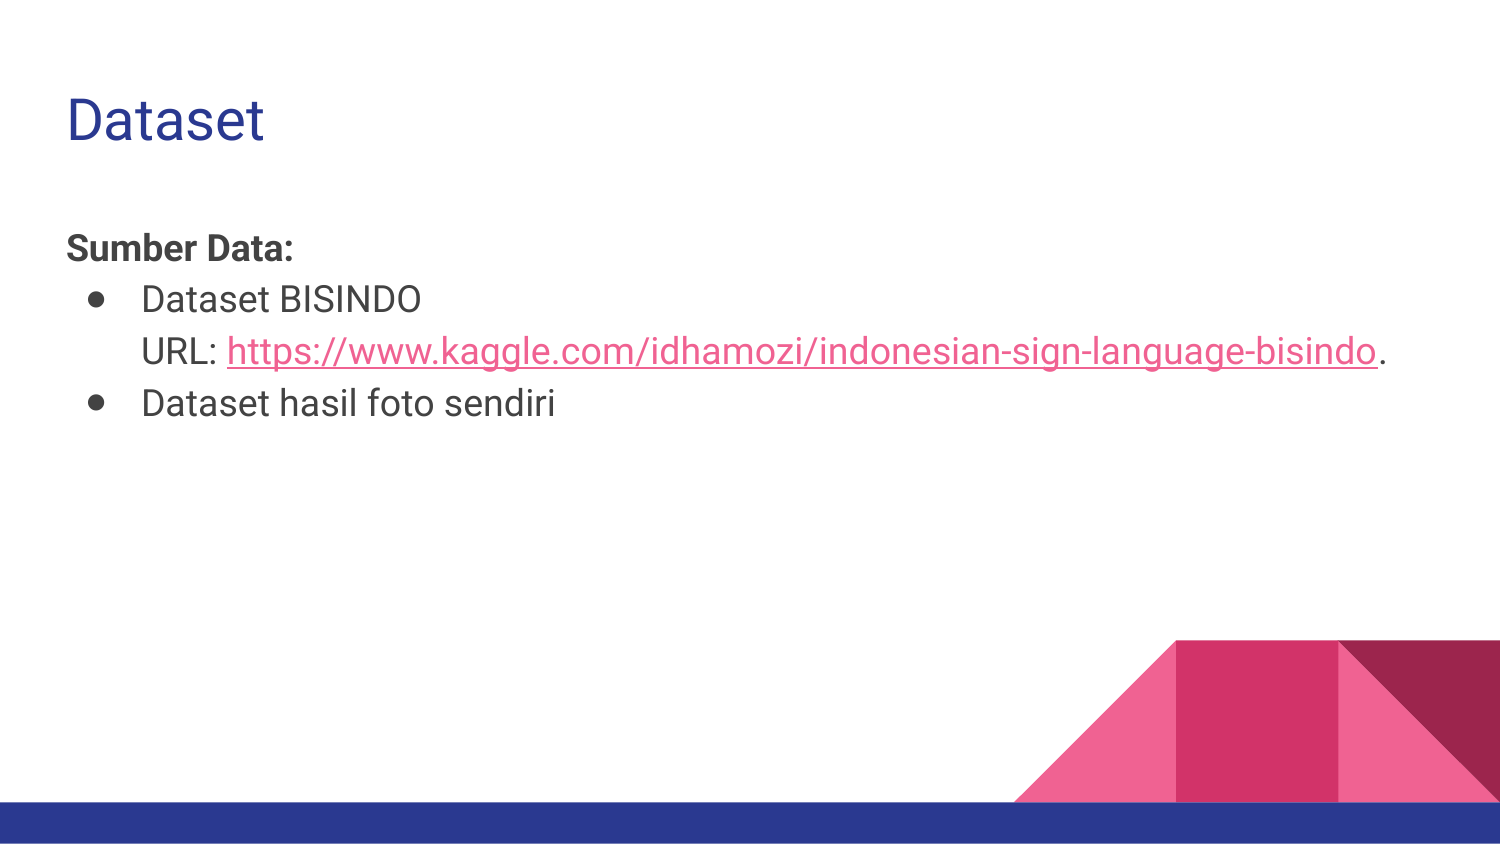

# Dataset
Sumber Data:
Dataset BISINDO
URL: https://www.kaggle.com/idhamozi/indonesian-sign-language-bisindo.
Dataset hasil foto sendiri